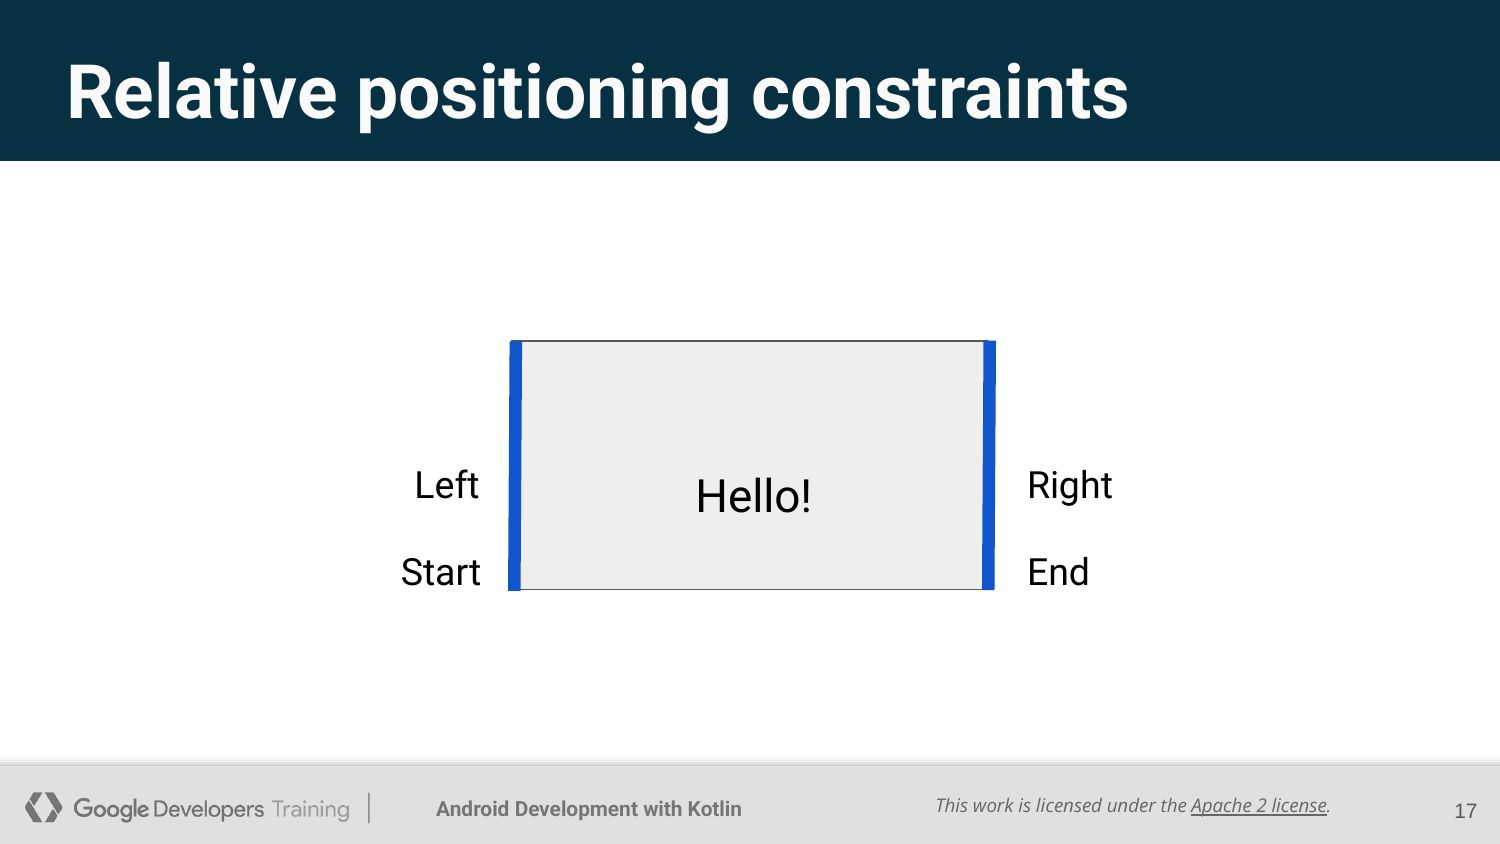

# Relative positioning constraints

Hello!
Right
Left
End
Start
17